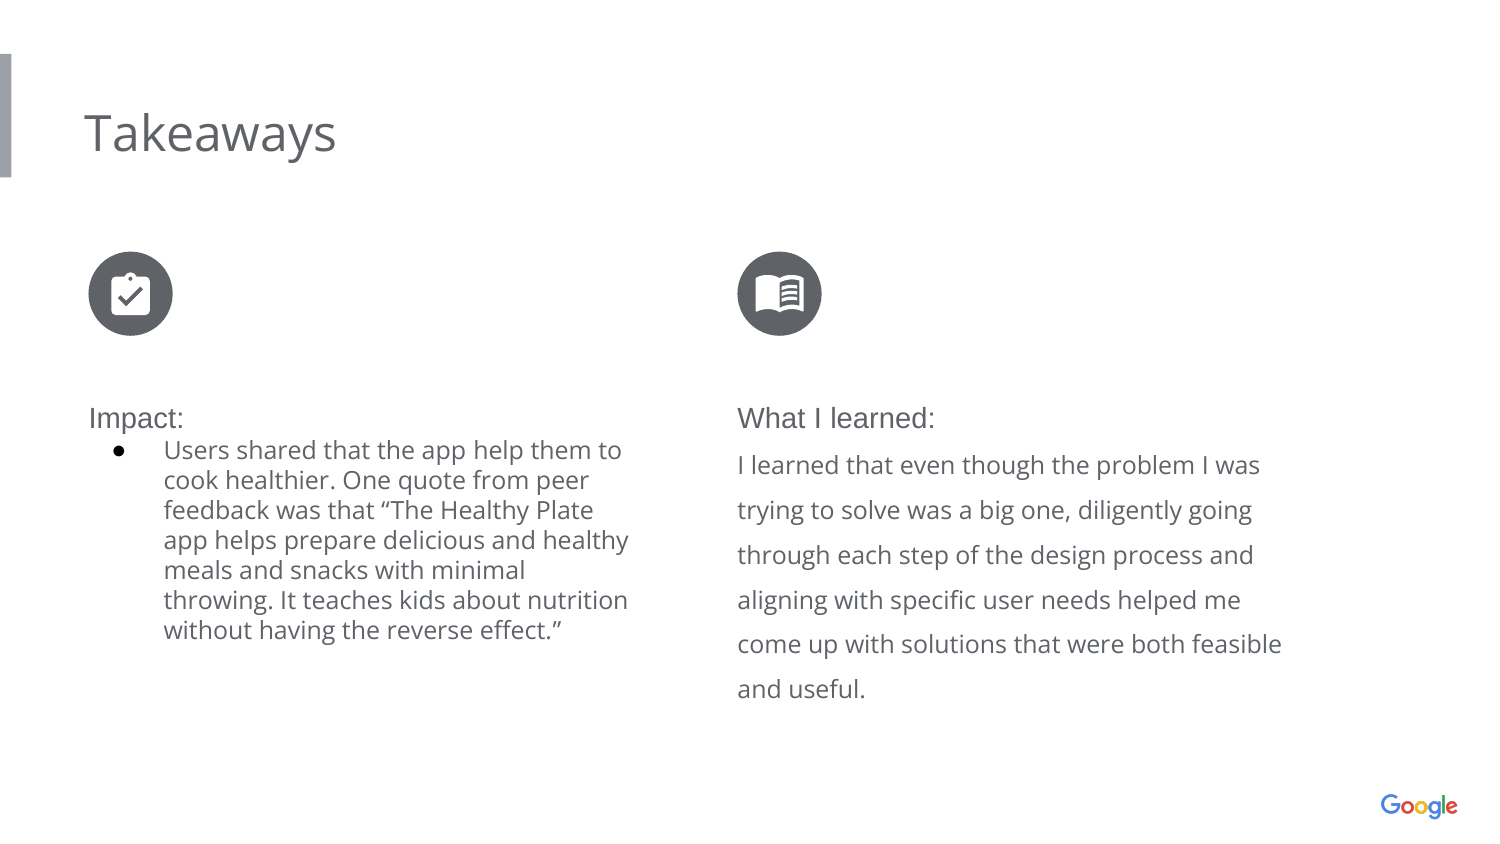

Takeaways

Impact:
Users shared that the app help them to cook healthier. One quote from peer feedback was that “The Healthy Plate app helps prepare delicious and healthy meals and snacks with minimal throwing. It teaches kids about nutrition without having the reverse effect.”
What I learned:
I learned that even though the problem I was trying to solve was a big one, diligently going through each step of the design process and aligning with specific user needs helped me come up with solutions that were both feasible and useful.